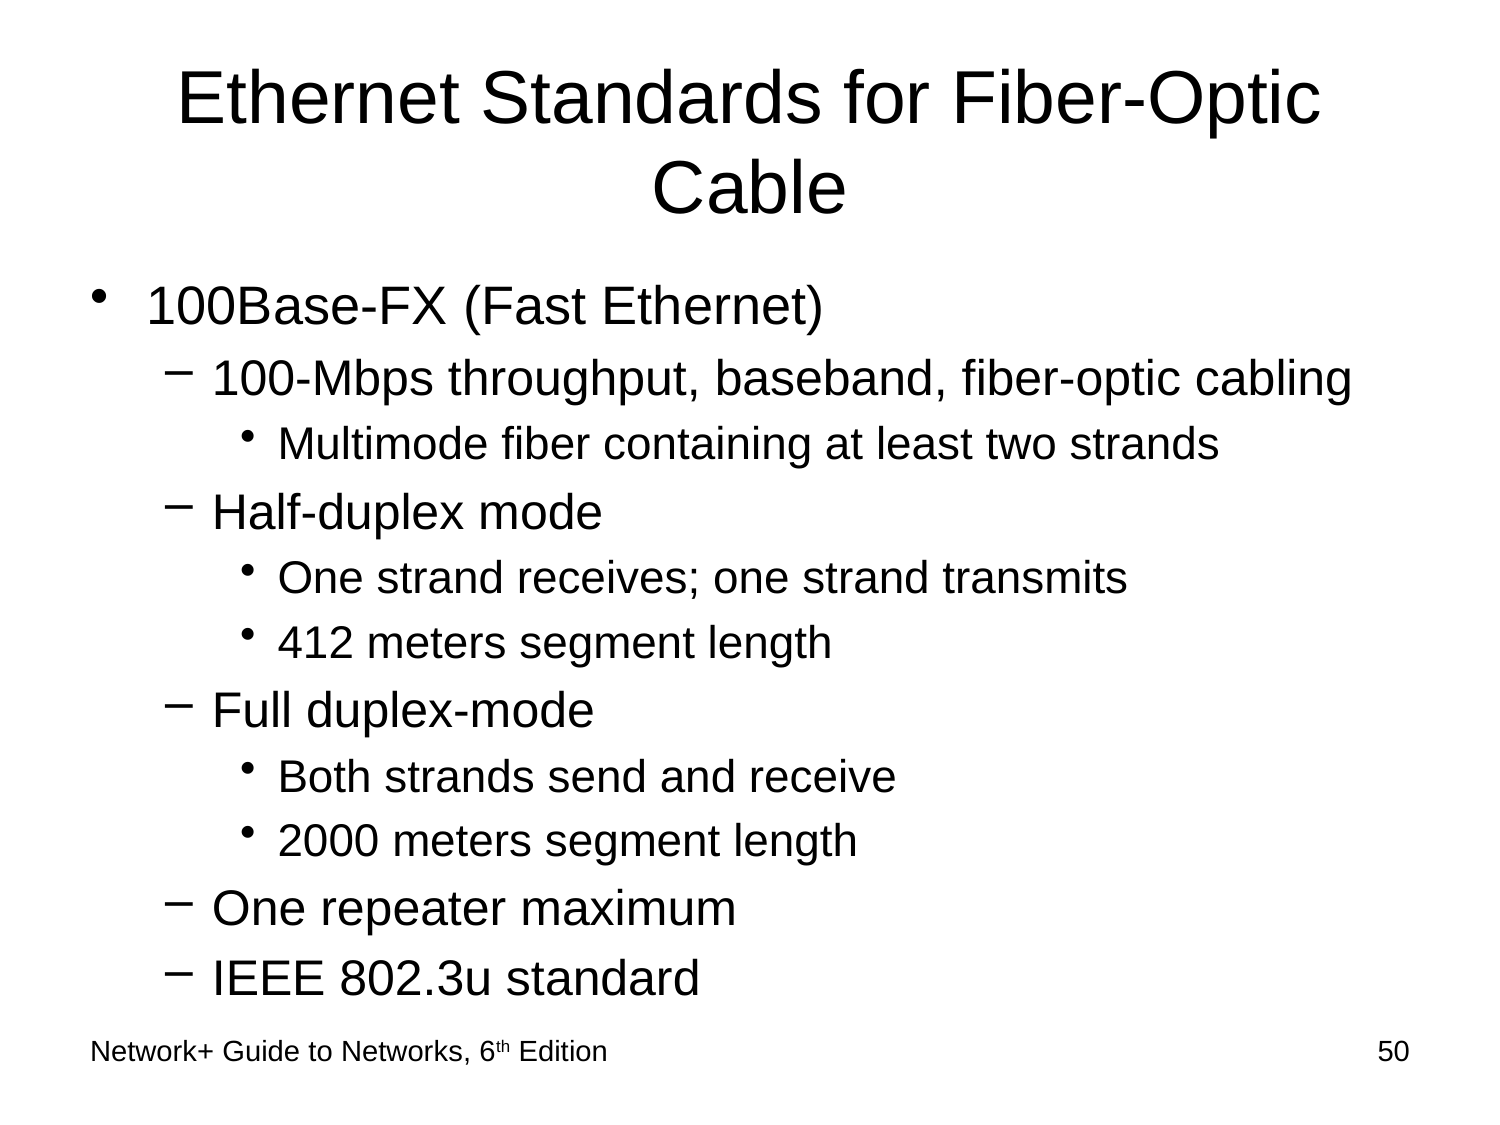

# Ethernet Standards for Fiber-Optic Cable
100Base-FX (Fast Ethernet)
100-Mbps throughput, baseband, fiber-optic cabling
Multimode fiber containing at least two strands
Half-duplex mode
One strand receives; one strand transmits
412 meters segment length
Full duplex-mode
Both strands send and receive
2000 meters segment length
One repeater maximum
IEEE 802.3u standard
Network+ Guide to Networks, 6th Edition
50